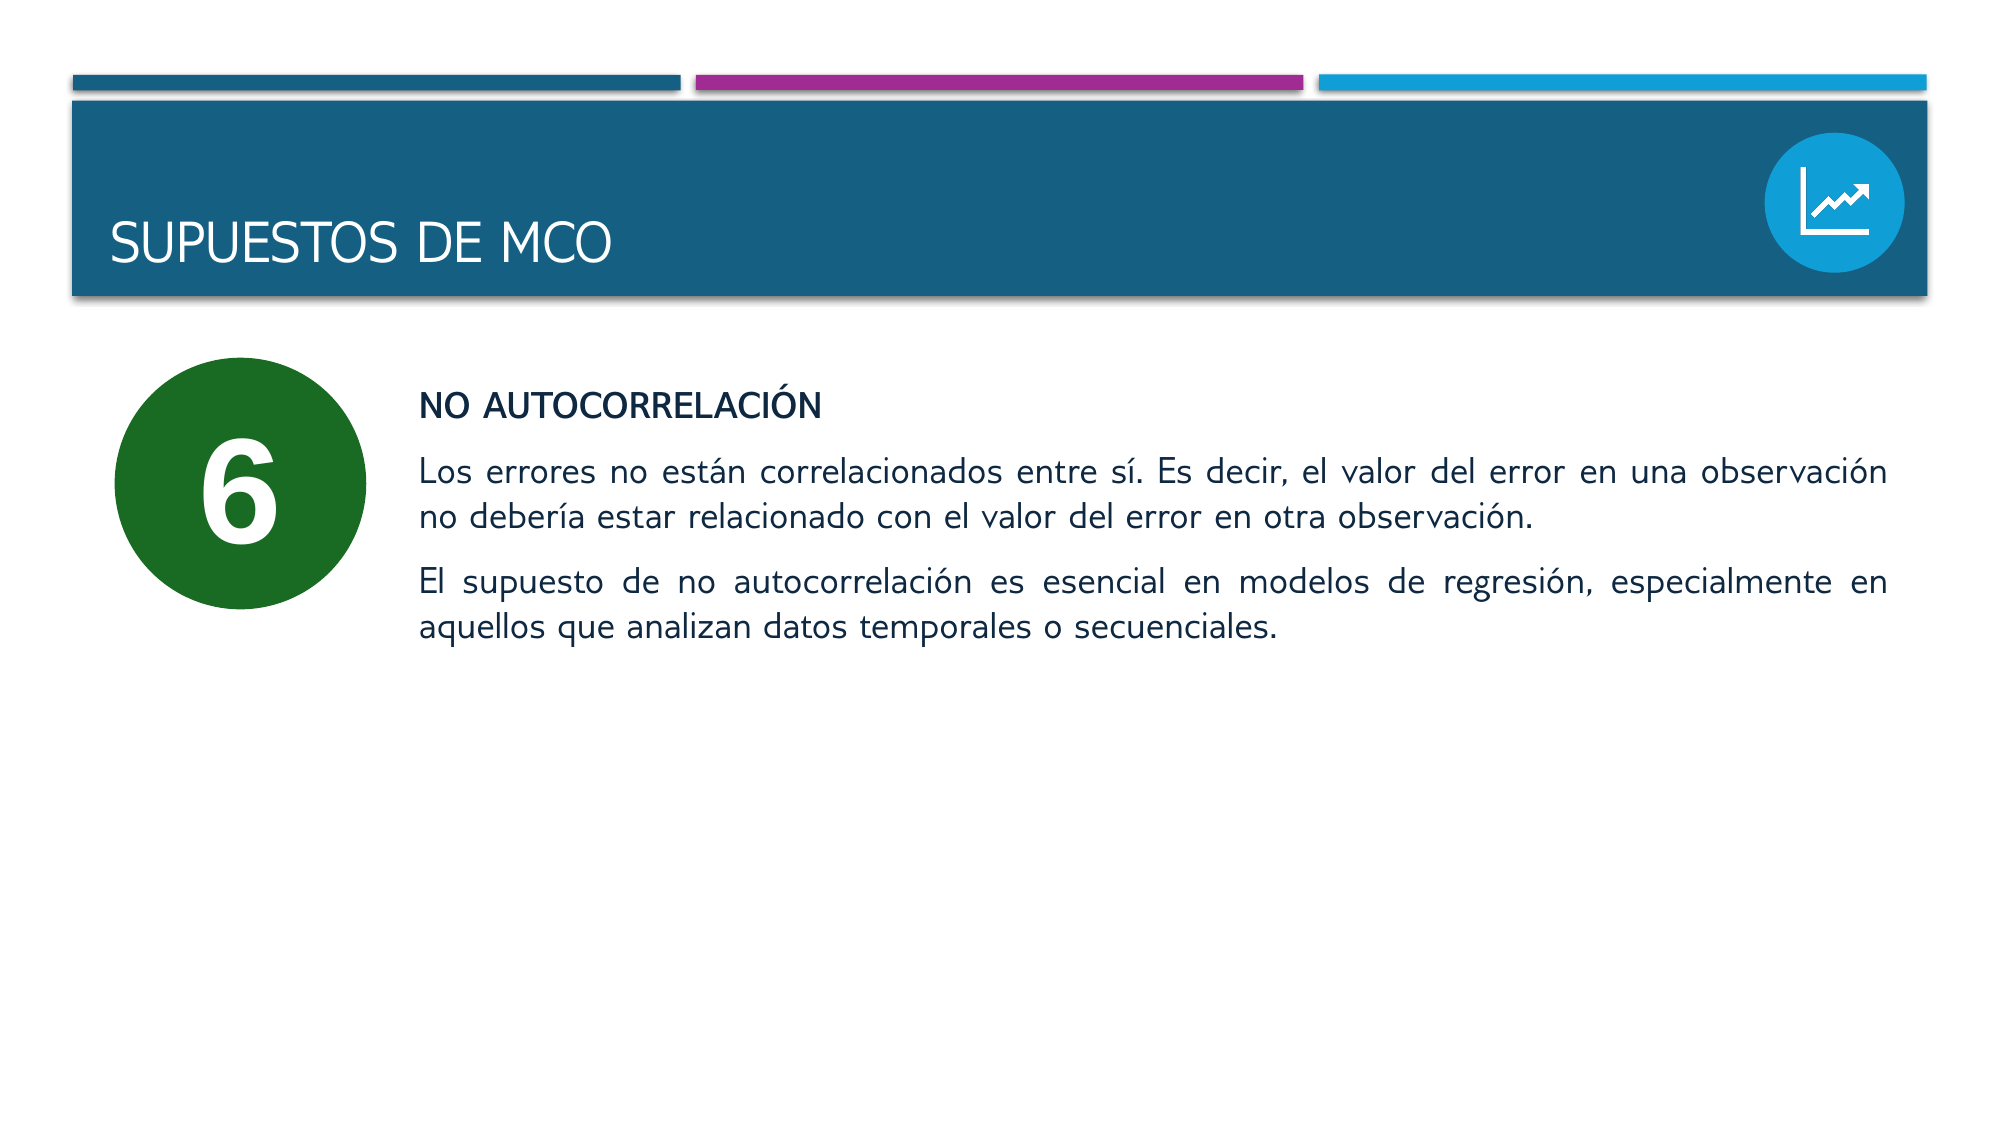

# SUPUESTOS DE mco

NO AUTOCORRELACIÓN
Los errores no están correlacionados entre sí. Es decir, el valor del error en una observación no debería estar relacionado con el valor del error en otra observación.
El supuesto de no autocorrelación es esencial en modelos de regresión, especialmente en aquellos que analizan datos temporales o secuenciales.

6